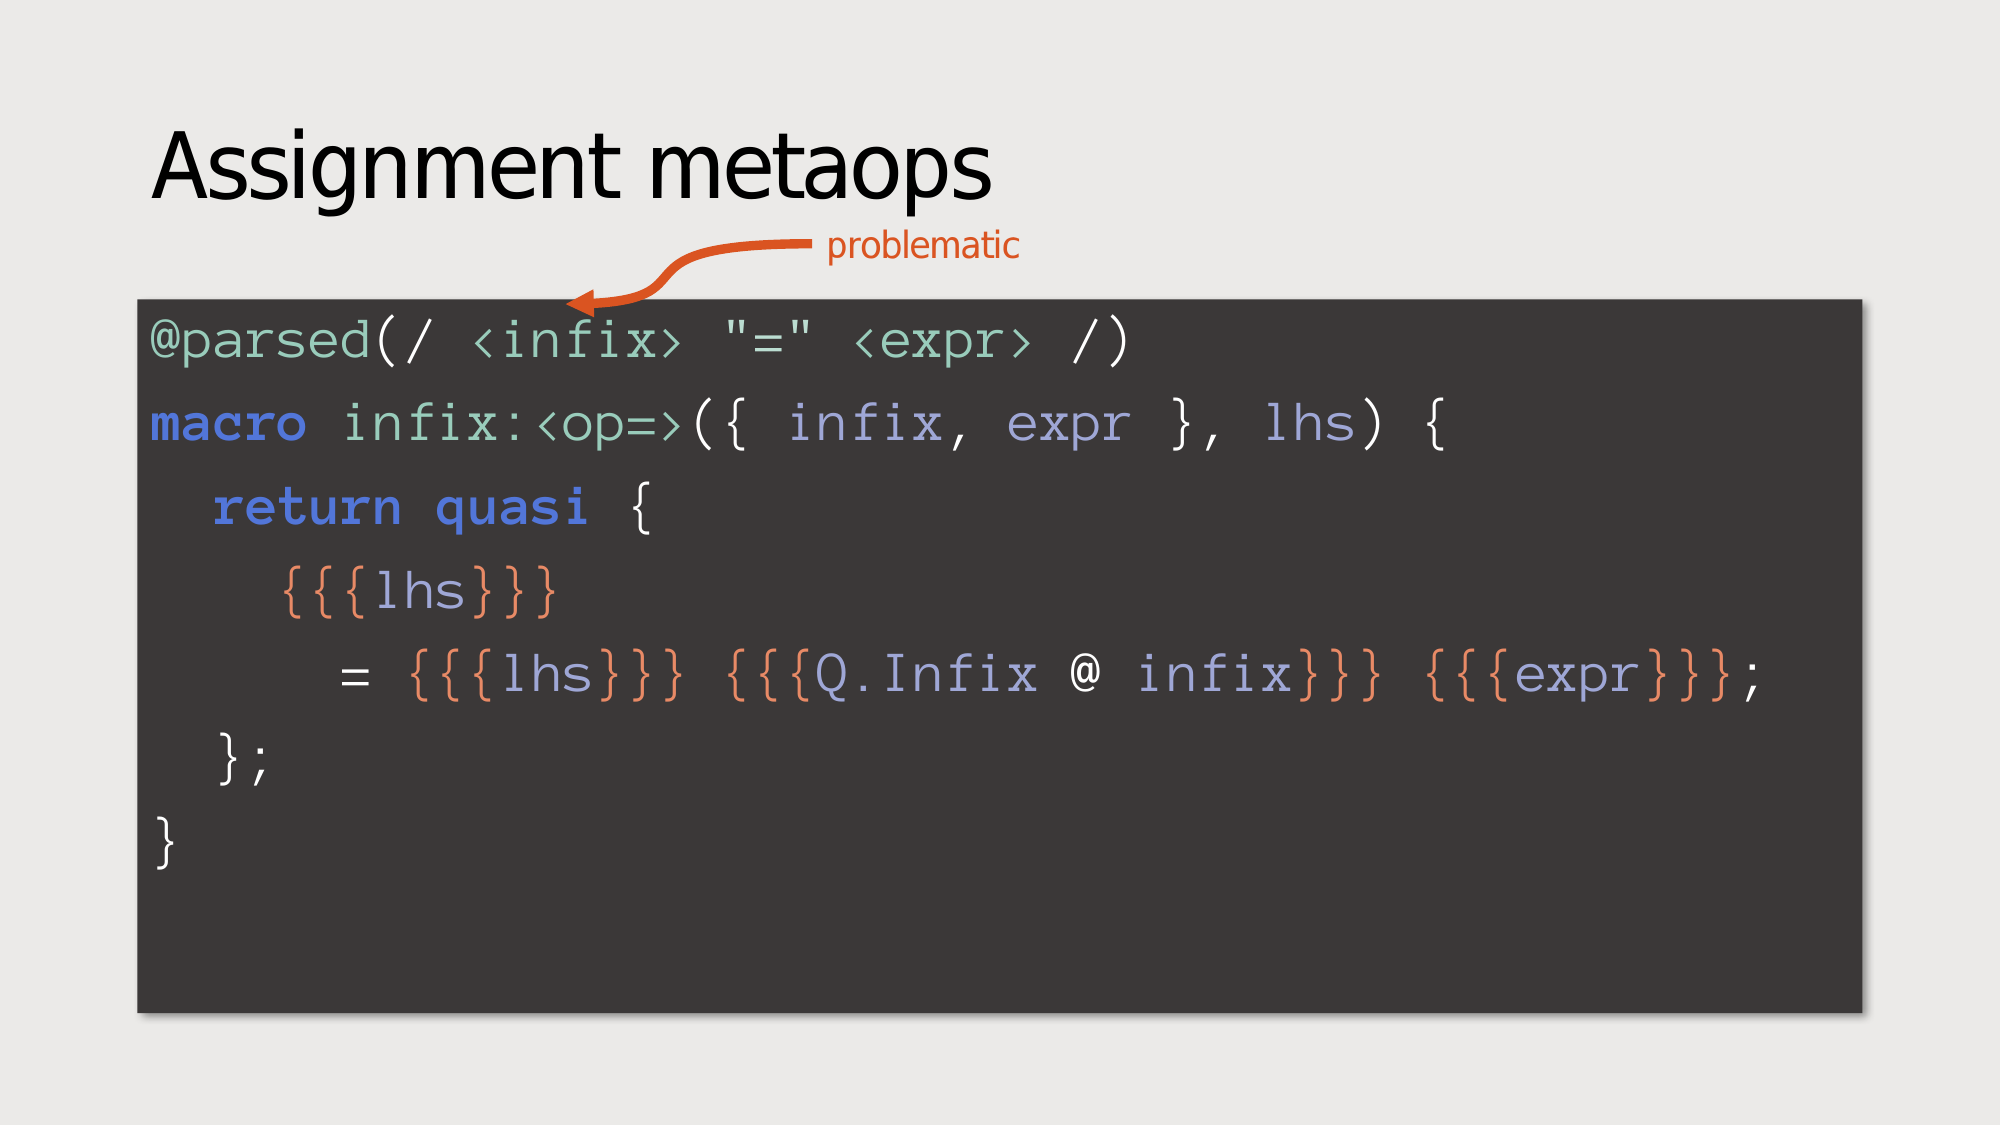

# Assignment metaops
problematic
@parsed(/ <infix> "=" <expr> /)
macro infix:<op=>({ infix, expr }, lhs) {
  return quasi {
    {{{lhs}}}
      = {{{lhs}}} {{{Q.Infix @ infix}}} {{{expr}}};
  };
}